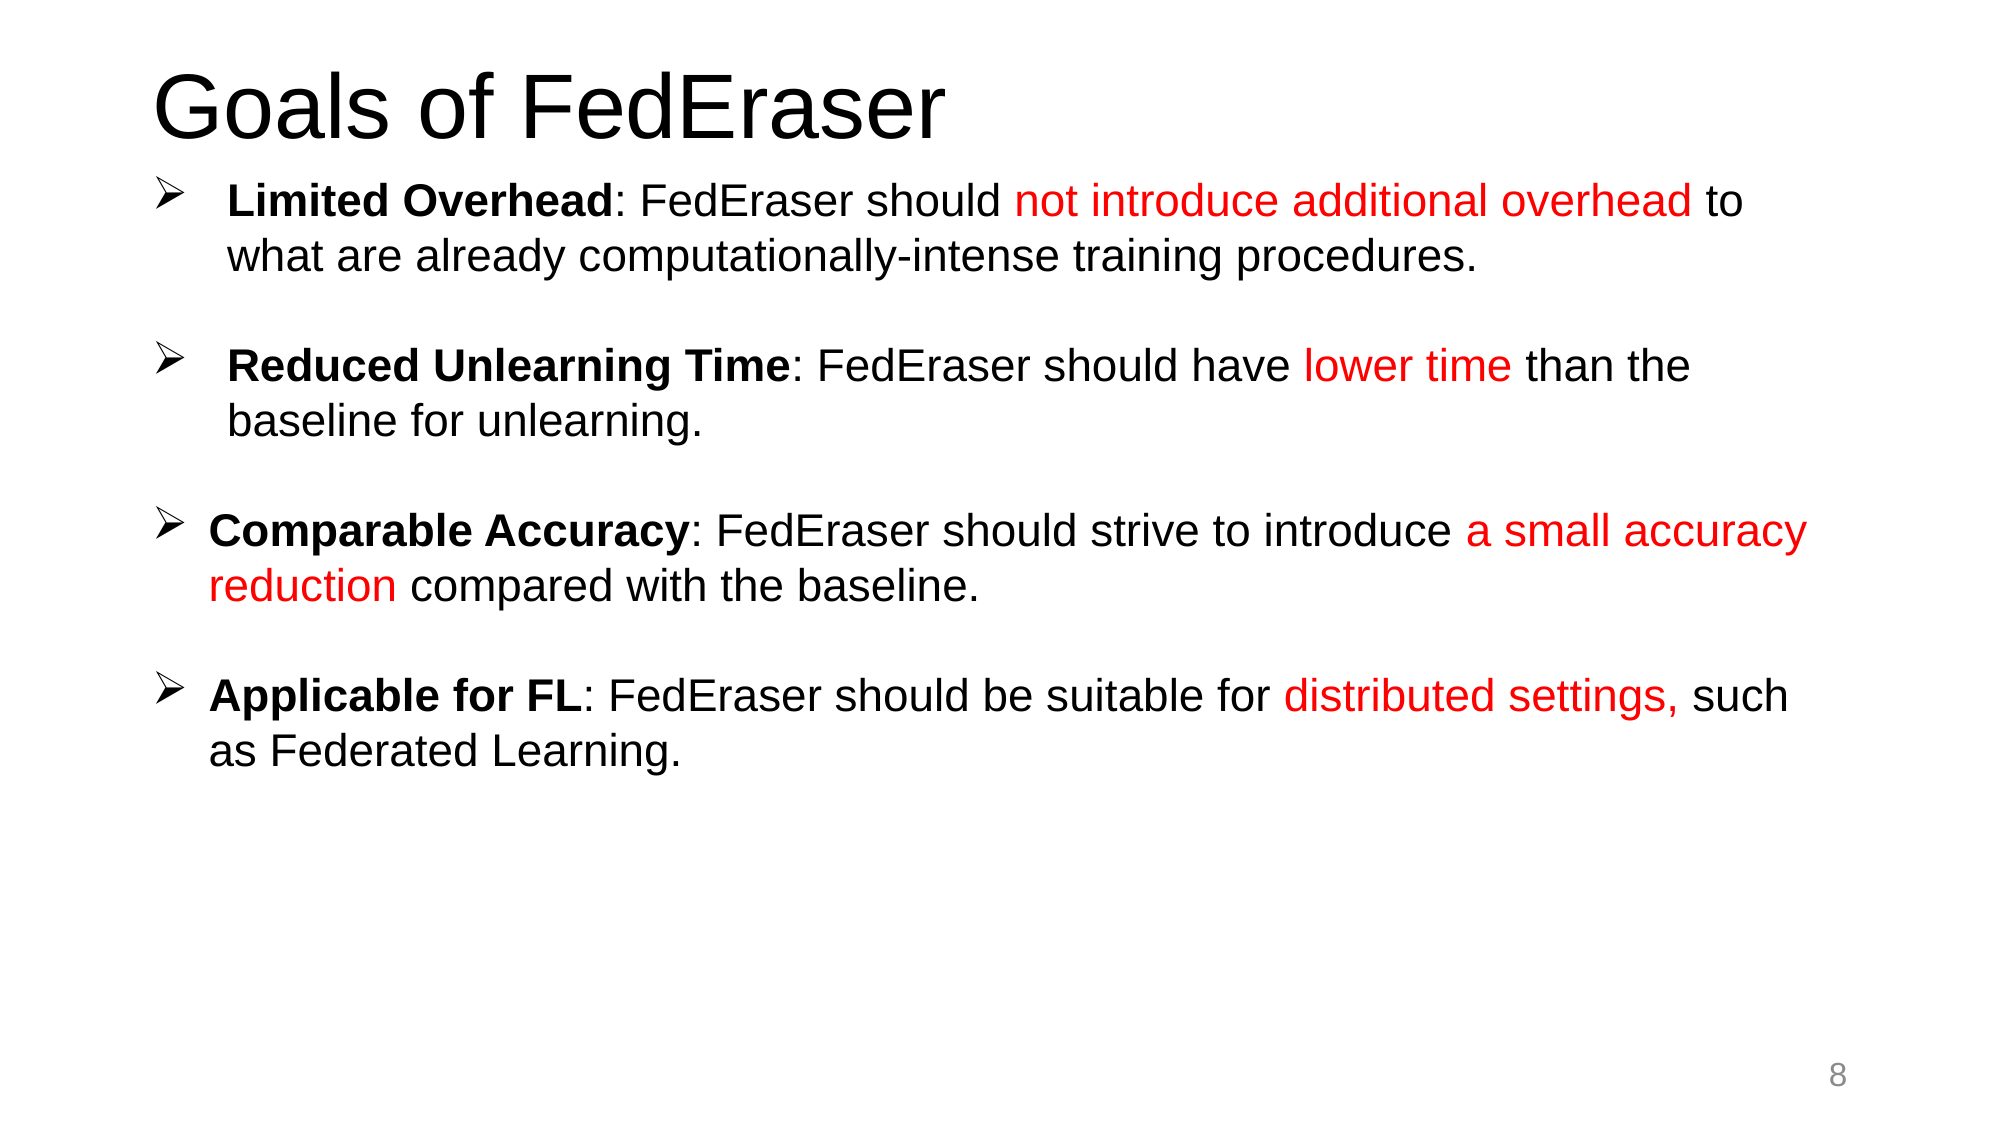

Goals of FedEraser
Limited Overhead: FedEraser should not introduce additional overhead to what are already computationally-intense training procedures.

Reduced Unlearning Time: FedEraser should have lower time than the baseline for unlearning.

Comparable Accuracy: FedEraser should strive to introduce a small accuracy reduction compared with the baseline.

Applicable for FL: FedEraser should be suitable for distributed settings, such as Federated Learning.

8